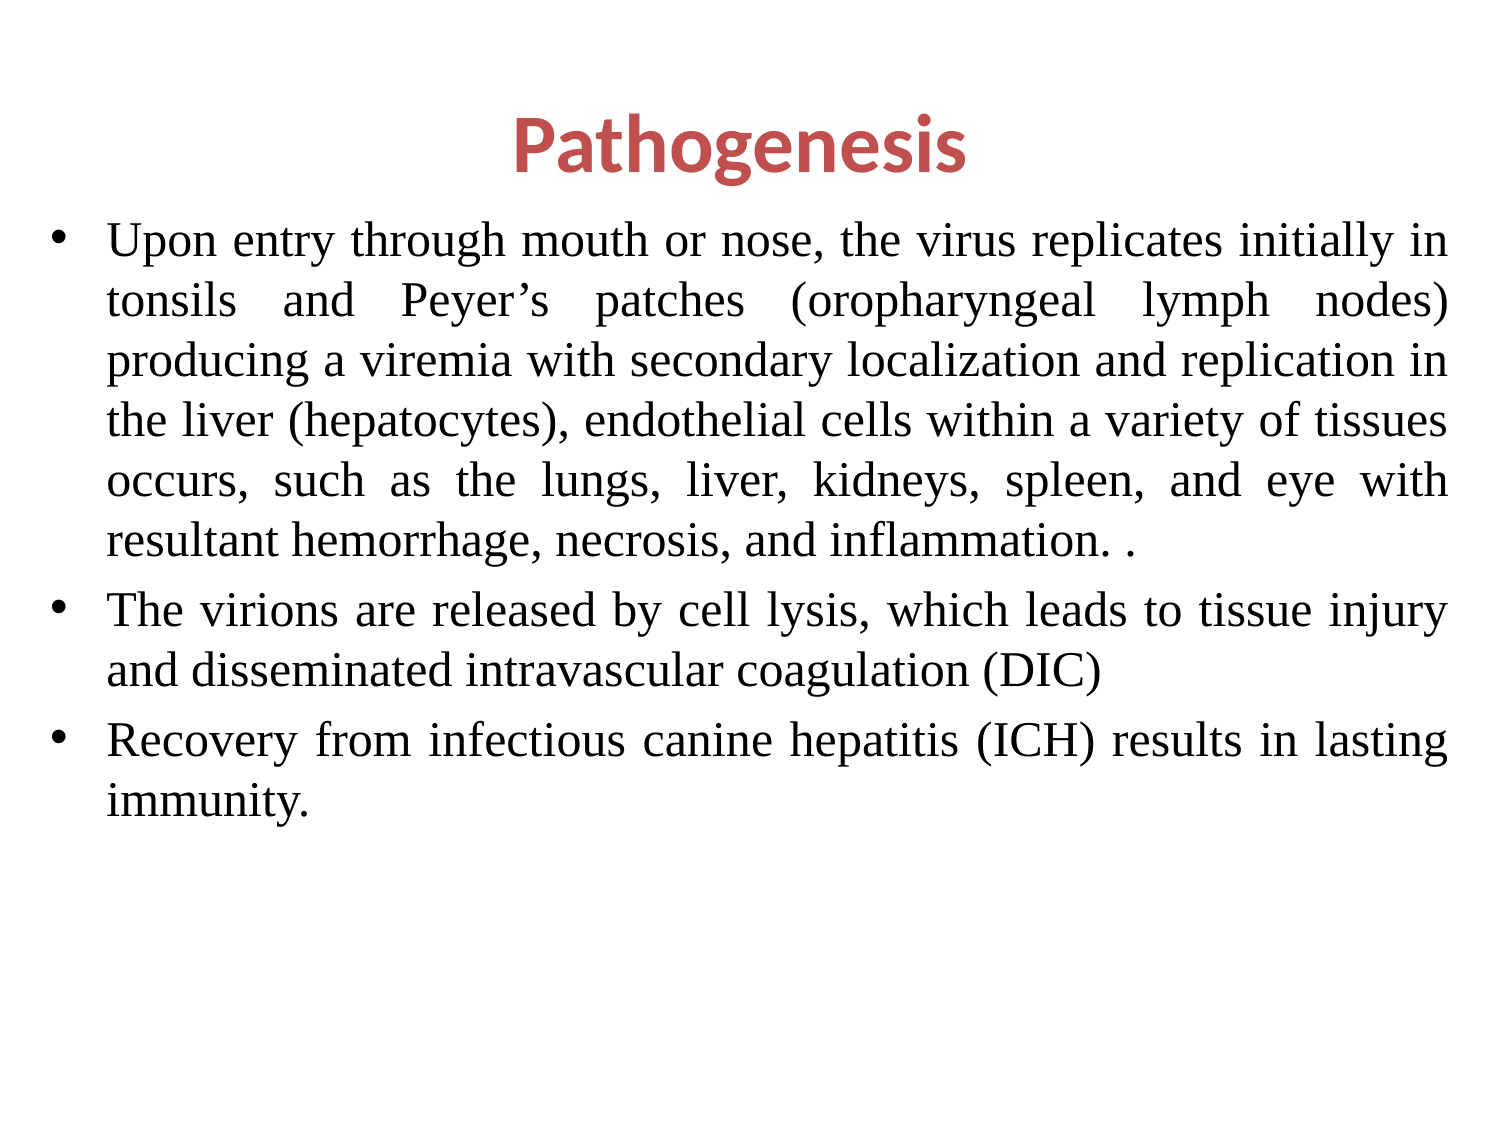

# Pathogenesis
Upon entry through mouth or nose, the virus replicates initially in tonsils and Peyer’s patches (oropharyngeal lymph nodes) producing a viremia with secondary localization and replication in the liver (hepatocytes), endothelial cells within a variety of tissues occurs, such as the lungs, liver, kidneys, spleen, and eye with resultant hemorrhage, necrosis, and inflammation. .
The virions are released by cell lysis, which leads to tissue injury and disseminated intravascular coagulation (DIC)
Recovery from infectious canine hepatitis (ICH) results in lasting immunity.